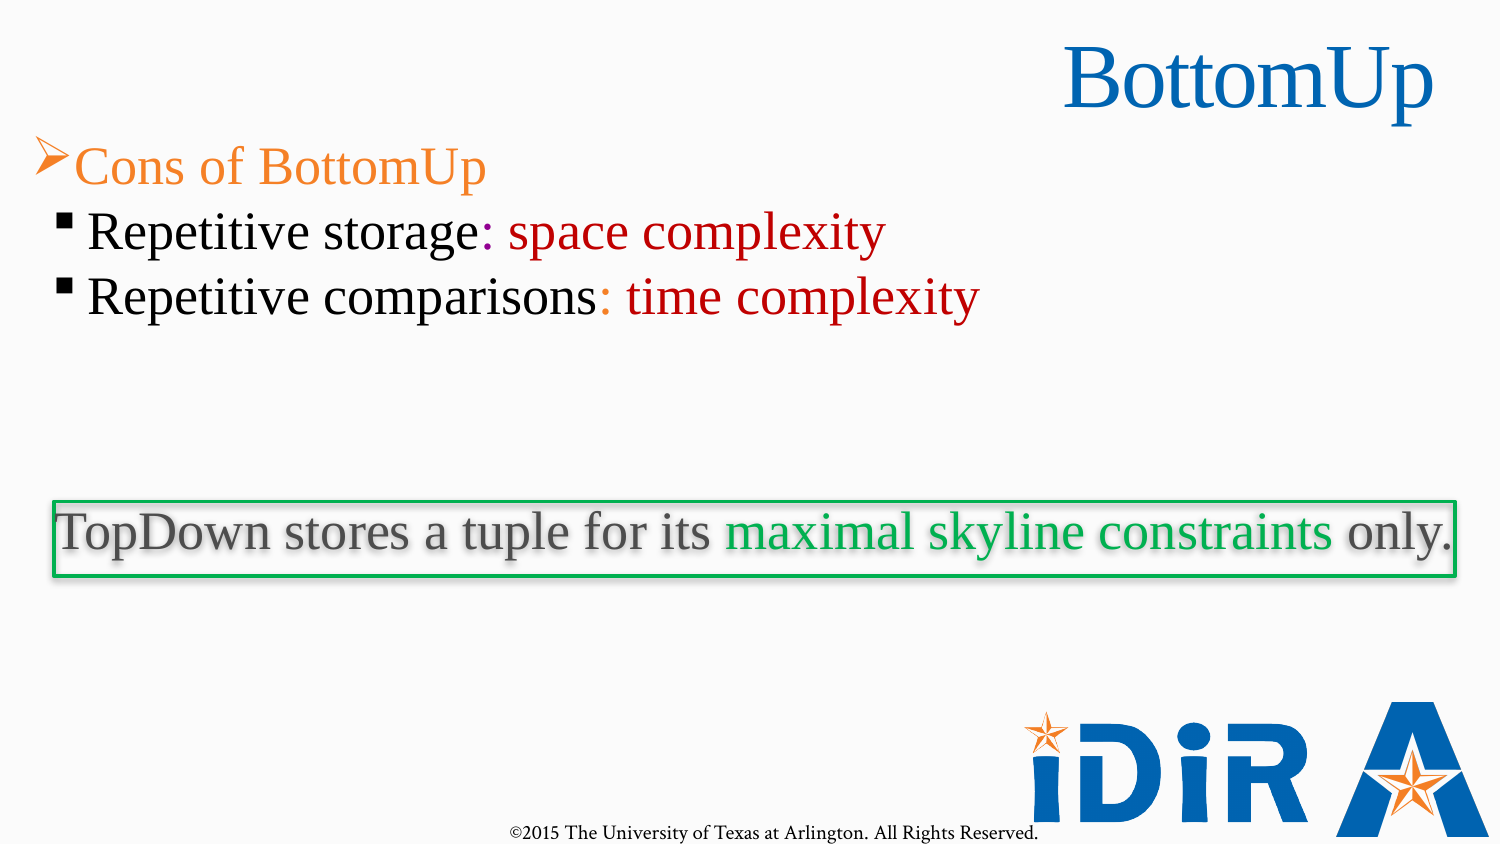

# BottomUp
Cons of BottomUp
Repetitive storage: space complexity
Repetitive comparisons: time complexity

TopDown stores a tuple for its maximal skyline constraints only.
©2015 The University of Texas at Arlington. All Rights Reserved.